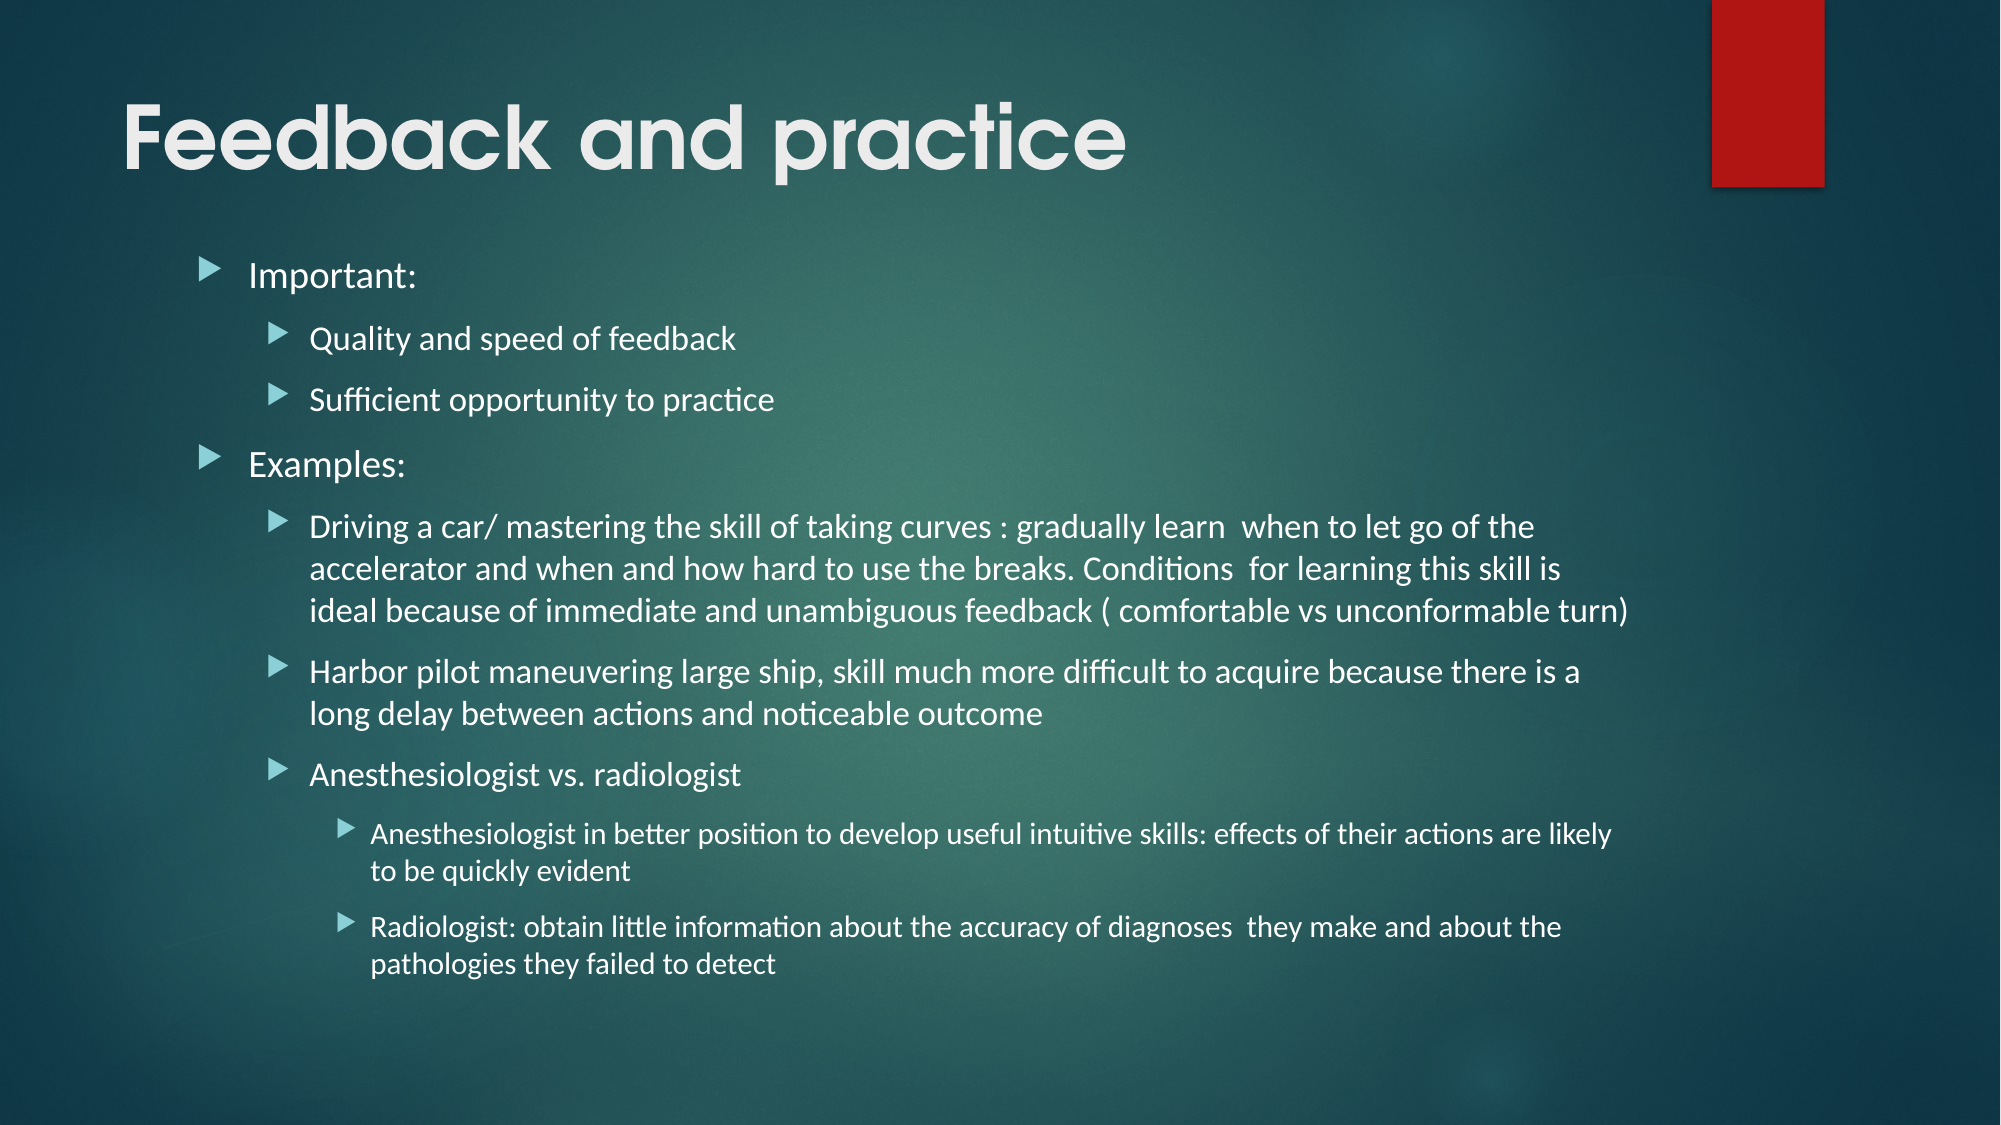

# Feedback and practice
Important:
Quality and speed of feedback
Sufficient opportunity to practice
Examples:
Driving a car/ mastering the skill of taking curves : gradually learn  when to let go of the accelerator and when and how hard to use the breaks. Conditions  for learning this skill is ideal because of immediate and unambiguous feedback ( comfortable vs unconformable turn)
Harbor pilot maneuvering large ship, skill much more difficult to acquire because there is a long delay between actions and noticeable outcome
Anesthesiologist vs. radiologist
Anesthesiologist in better position to develop useful intuitive skills: effects of their actions are likely to be quickly evident
Radiologist: obtain little information about the accuracy of diagnoses  they make and about the pathologies they failed to detect